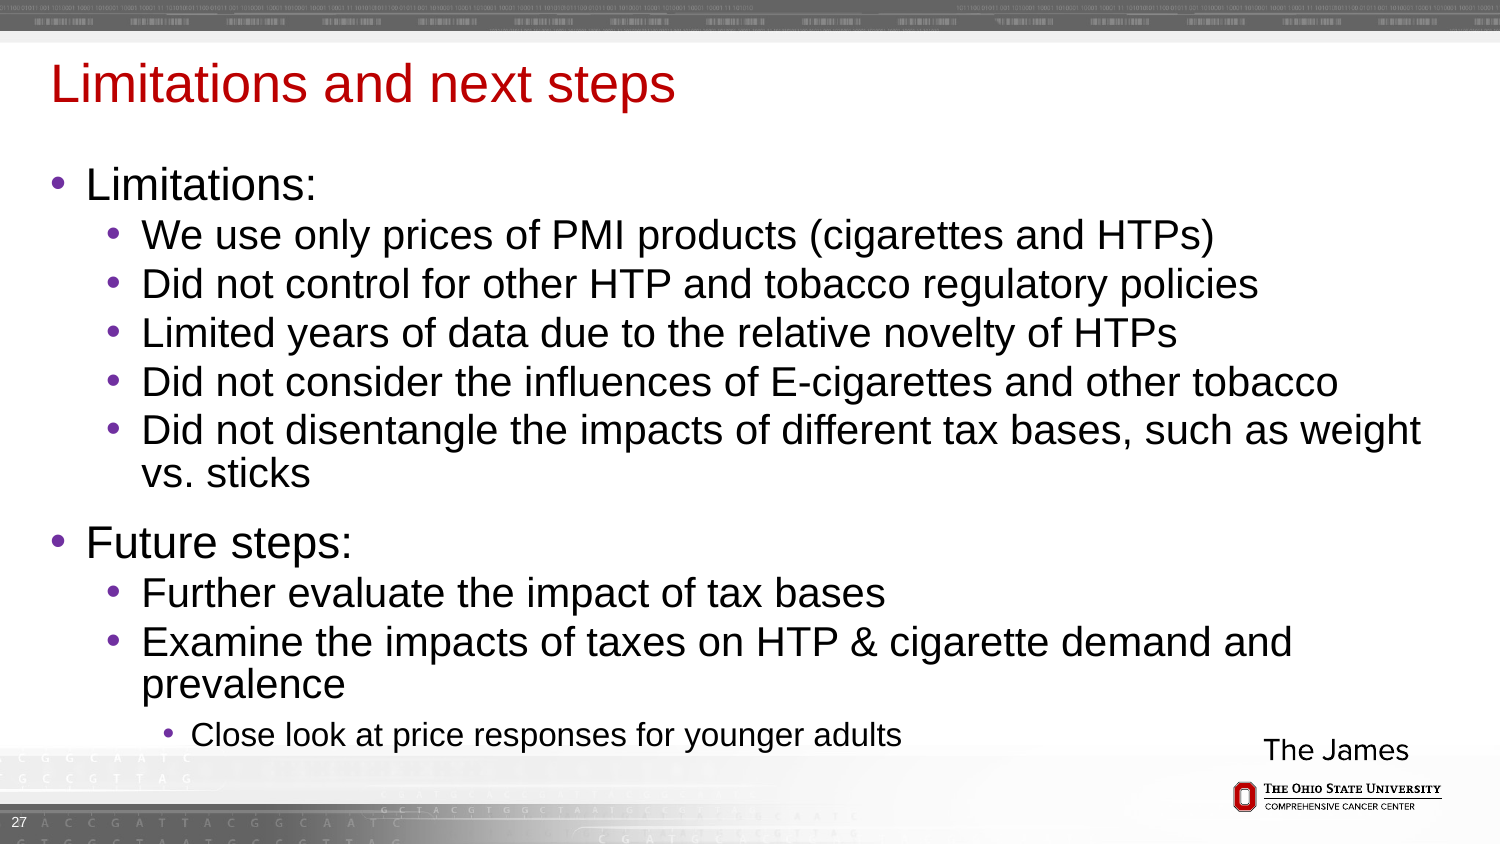

# Limitations and next steps
Limitations:
We use only prices of PMI products (cigarettes and HTPs)
Did not control for other HTP and tobacco regulatory policies
Limited years of data due to the relative novelty of HTPs
Did not consider the influences of E-cigarettes and other tobacco
Did not disentangle the impacts of different tax bases, such as weight vs. sticks
Future steps:
Further evaluate the impact of tax bases
Examine the impacts of taxes on HTP & cigarette demand and prevalence
Close look at price responses for younger adults

27